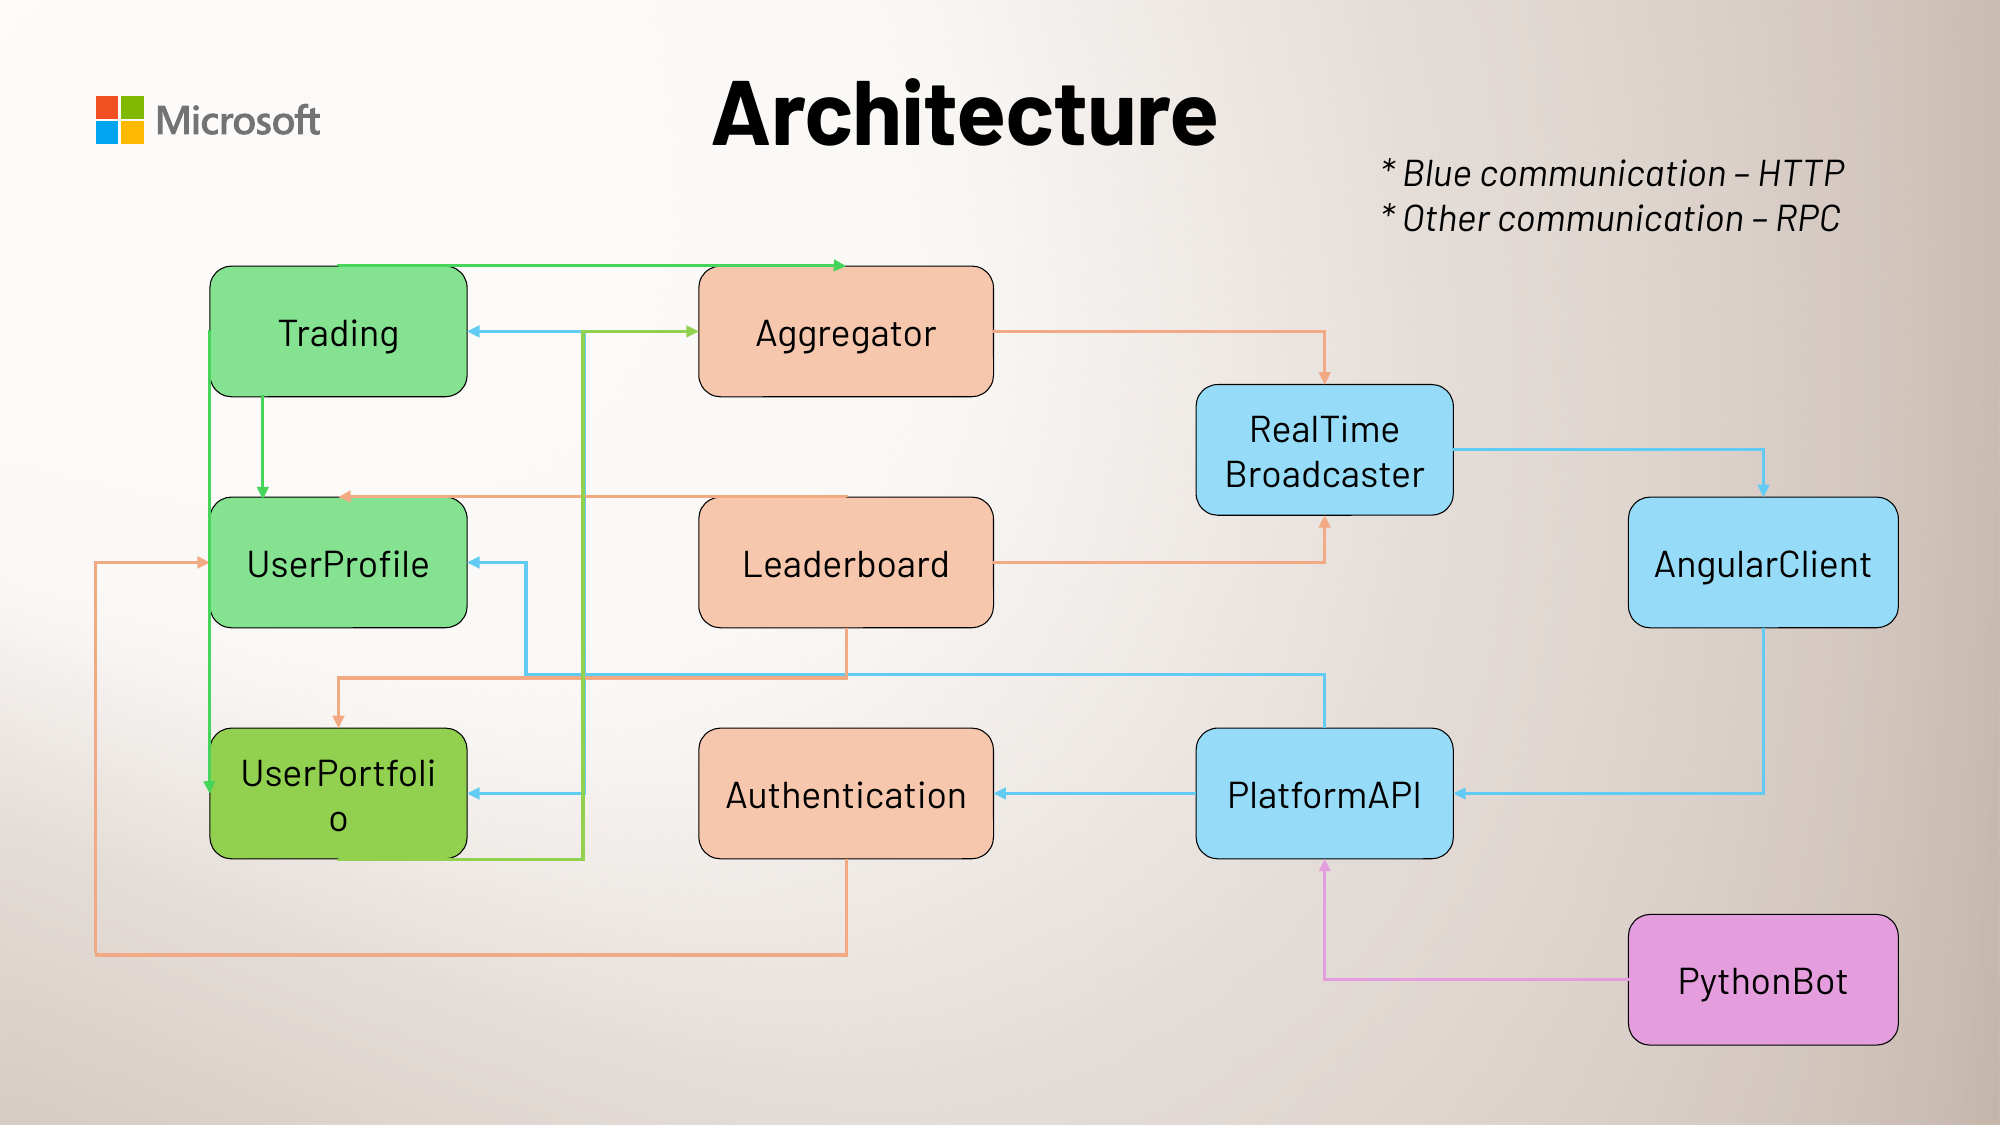

Architecture
* Blue communication – HTTP
* Other communication – RPC
Trading
Aggregator
RealTime
Broadcaster
UserProfile
Leaderboard
AngularClient
UserPortfolio
Authentication
PlatformAPI
PythonBot